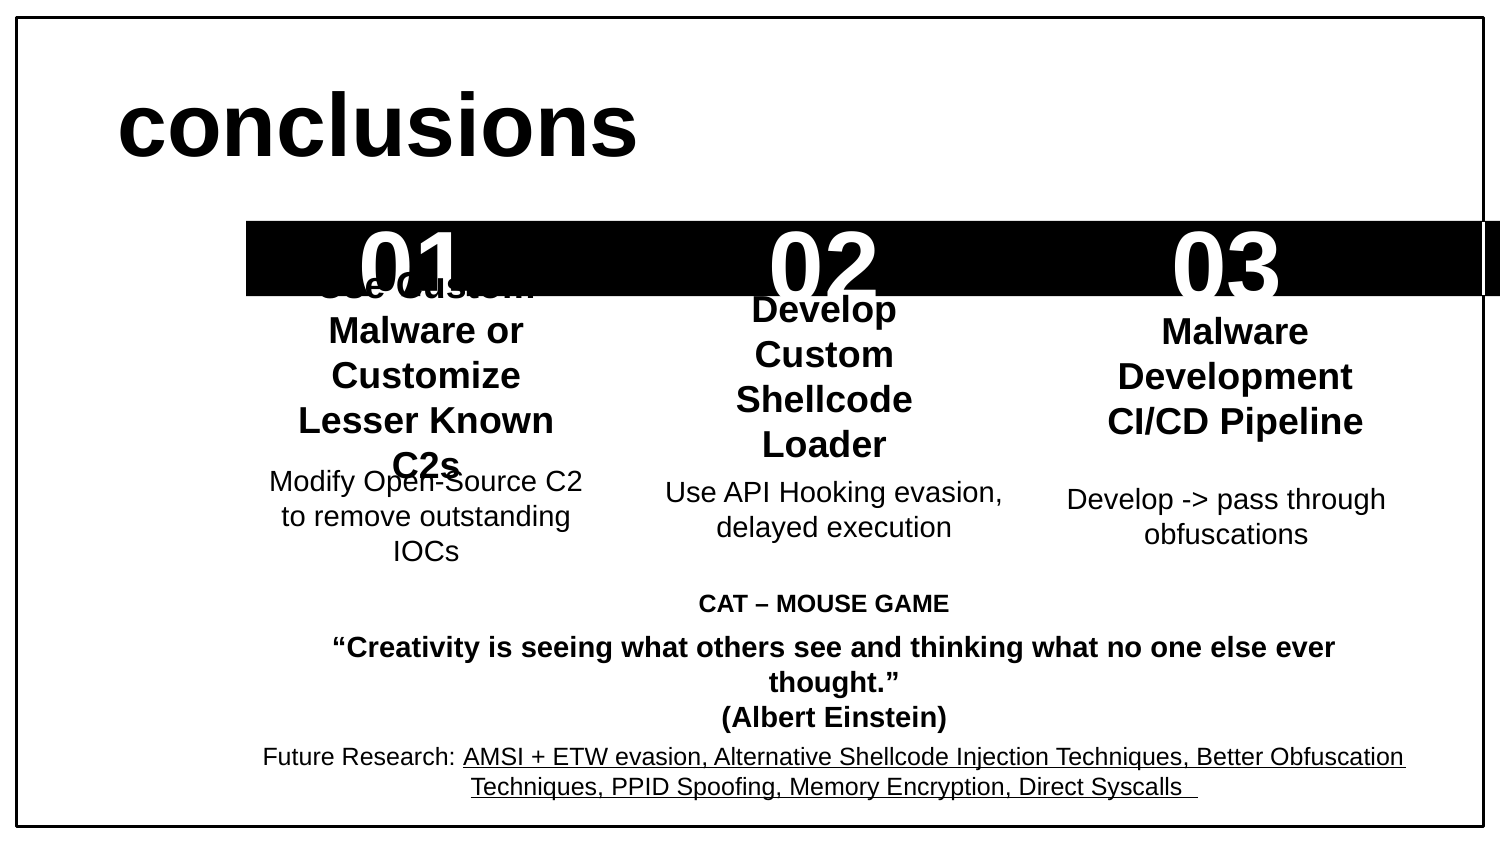

# conclusions

01
02
03
Use Custom Malware or Customize Lesser Known C2s
Develop Custom Shellcode Loader
Malware Development CI/CD Pipeline
Use API Hooking evasion, delayed execution
Modify Open-Source C2 to remove outstanding IOCs
Develop -> pass through obfuscations
CAT – MOUSE GAME
“Creativity is seeing what others see and thinking what no one else ever thought.”
(Albert Einstein)
Future Research: AMSI + ETW evasion, Alternative Shellcode Injection Techniques, Better Obfuscation Techniques, PPID Spoofing, Memory Encryption, Direct Syscalls